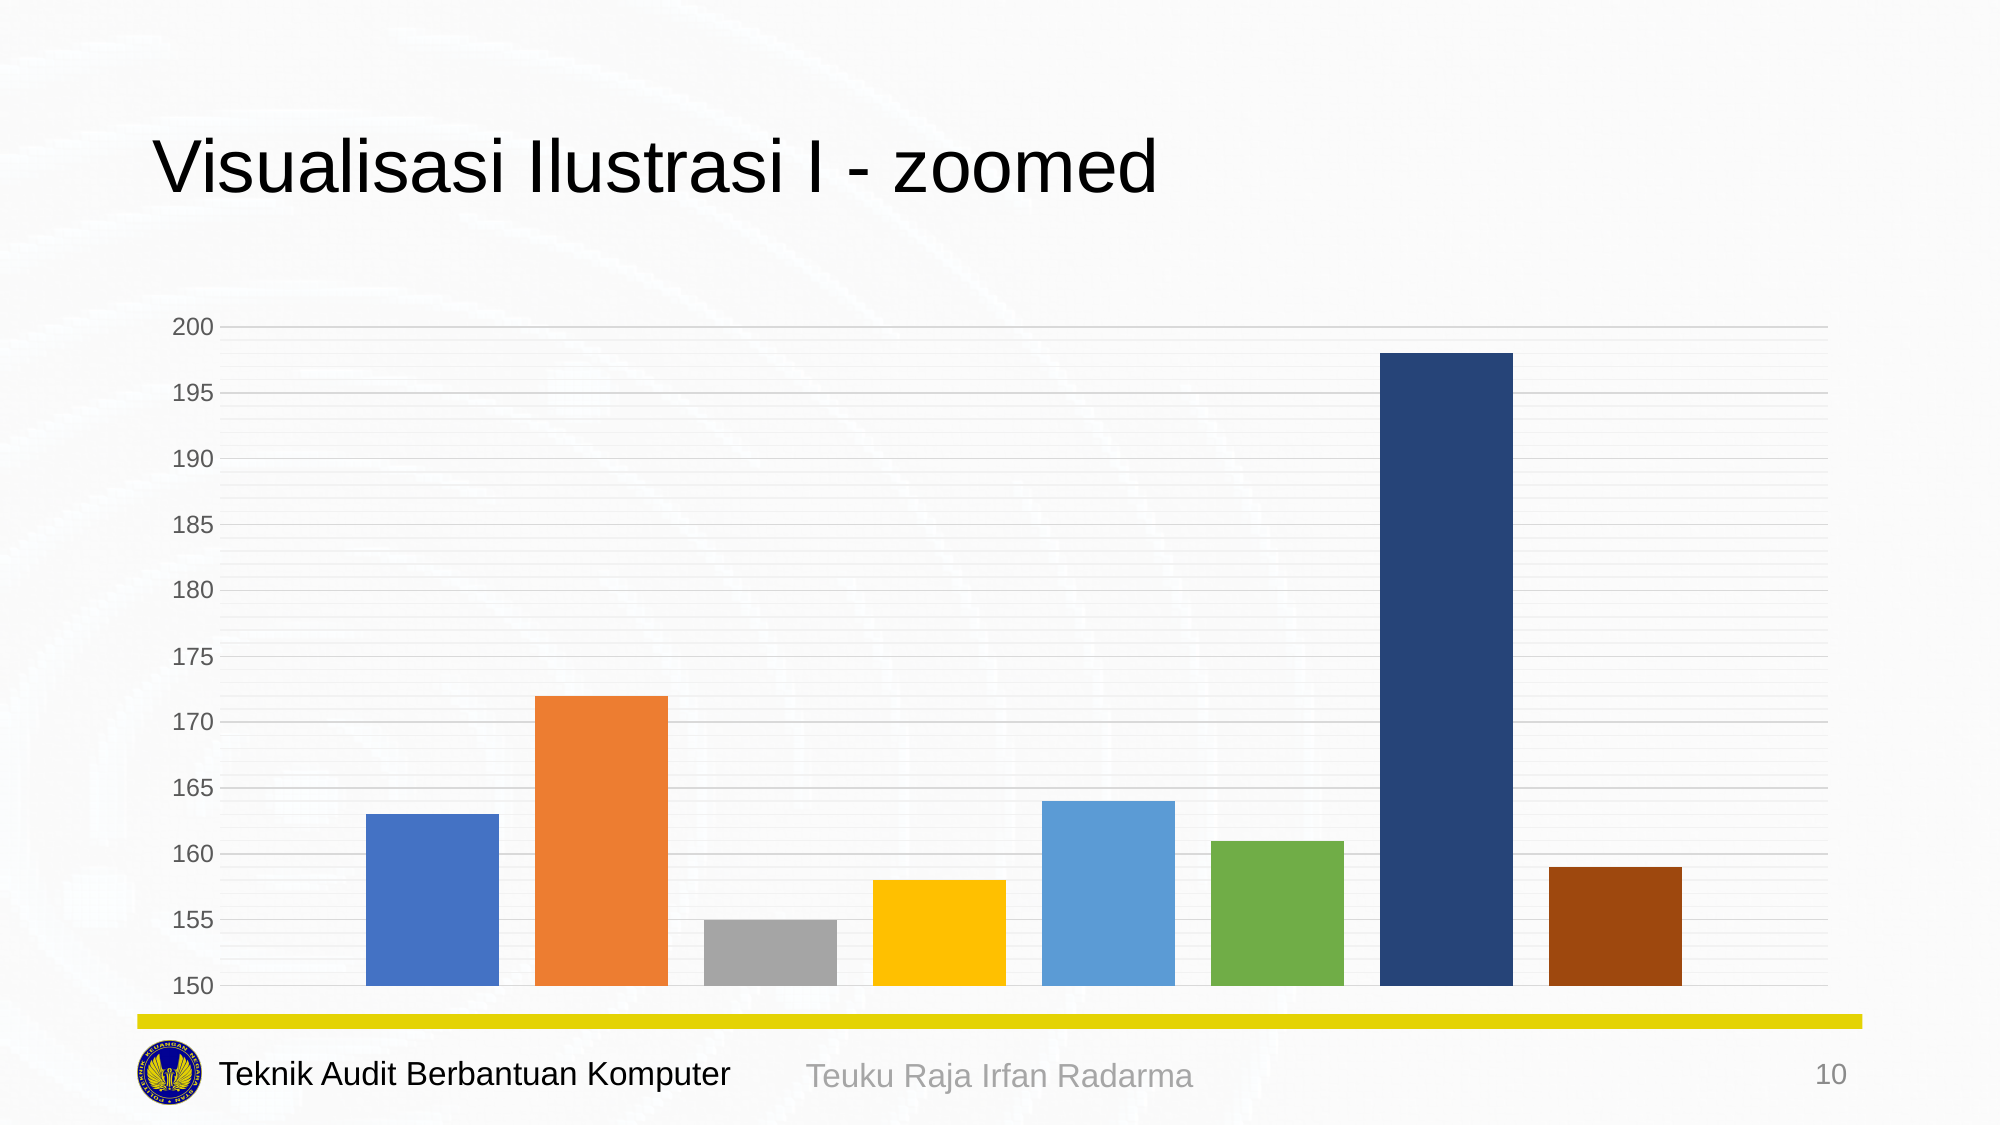

# Visualisasi Ilustrasi I - zoomed

### Chart

| Category | I | II | I2 | II3 | I4 | II5 | I6 | II7 |
|---|---|---|---|---|---|---|---|---|
| Category 1 | 163.0 | 172.0 | 155.0 | 158.0 | 164.0 | 161.0 | 198.0 | 159.0 |
10